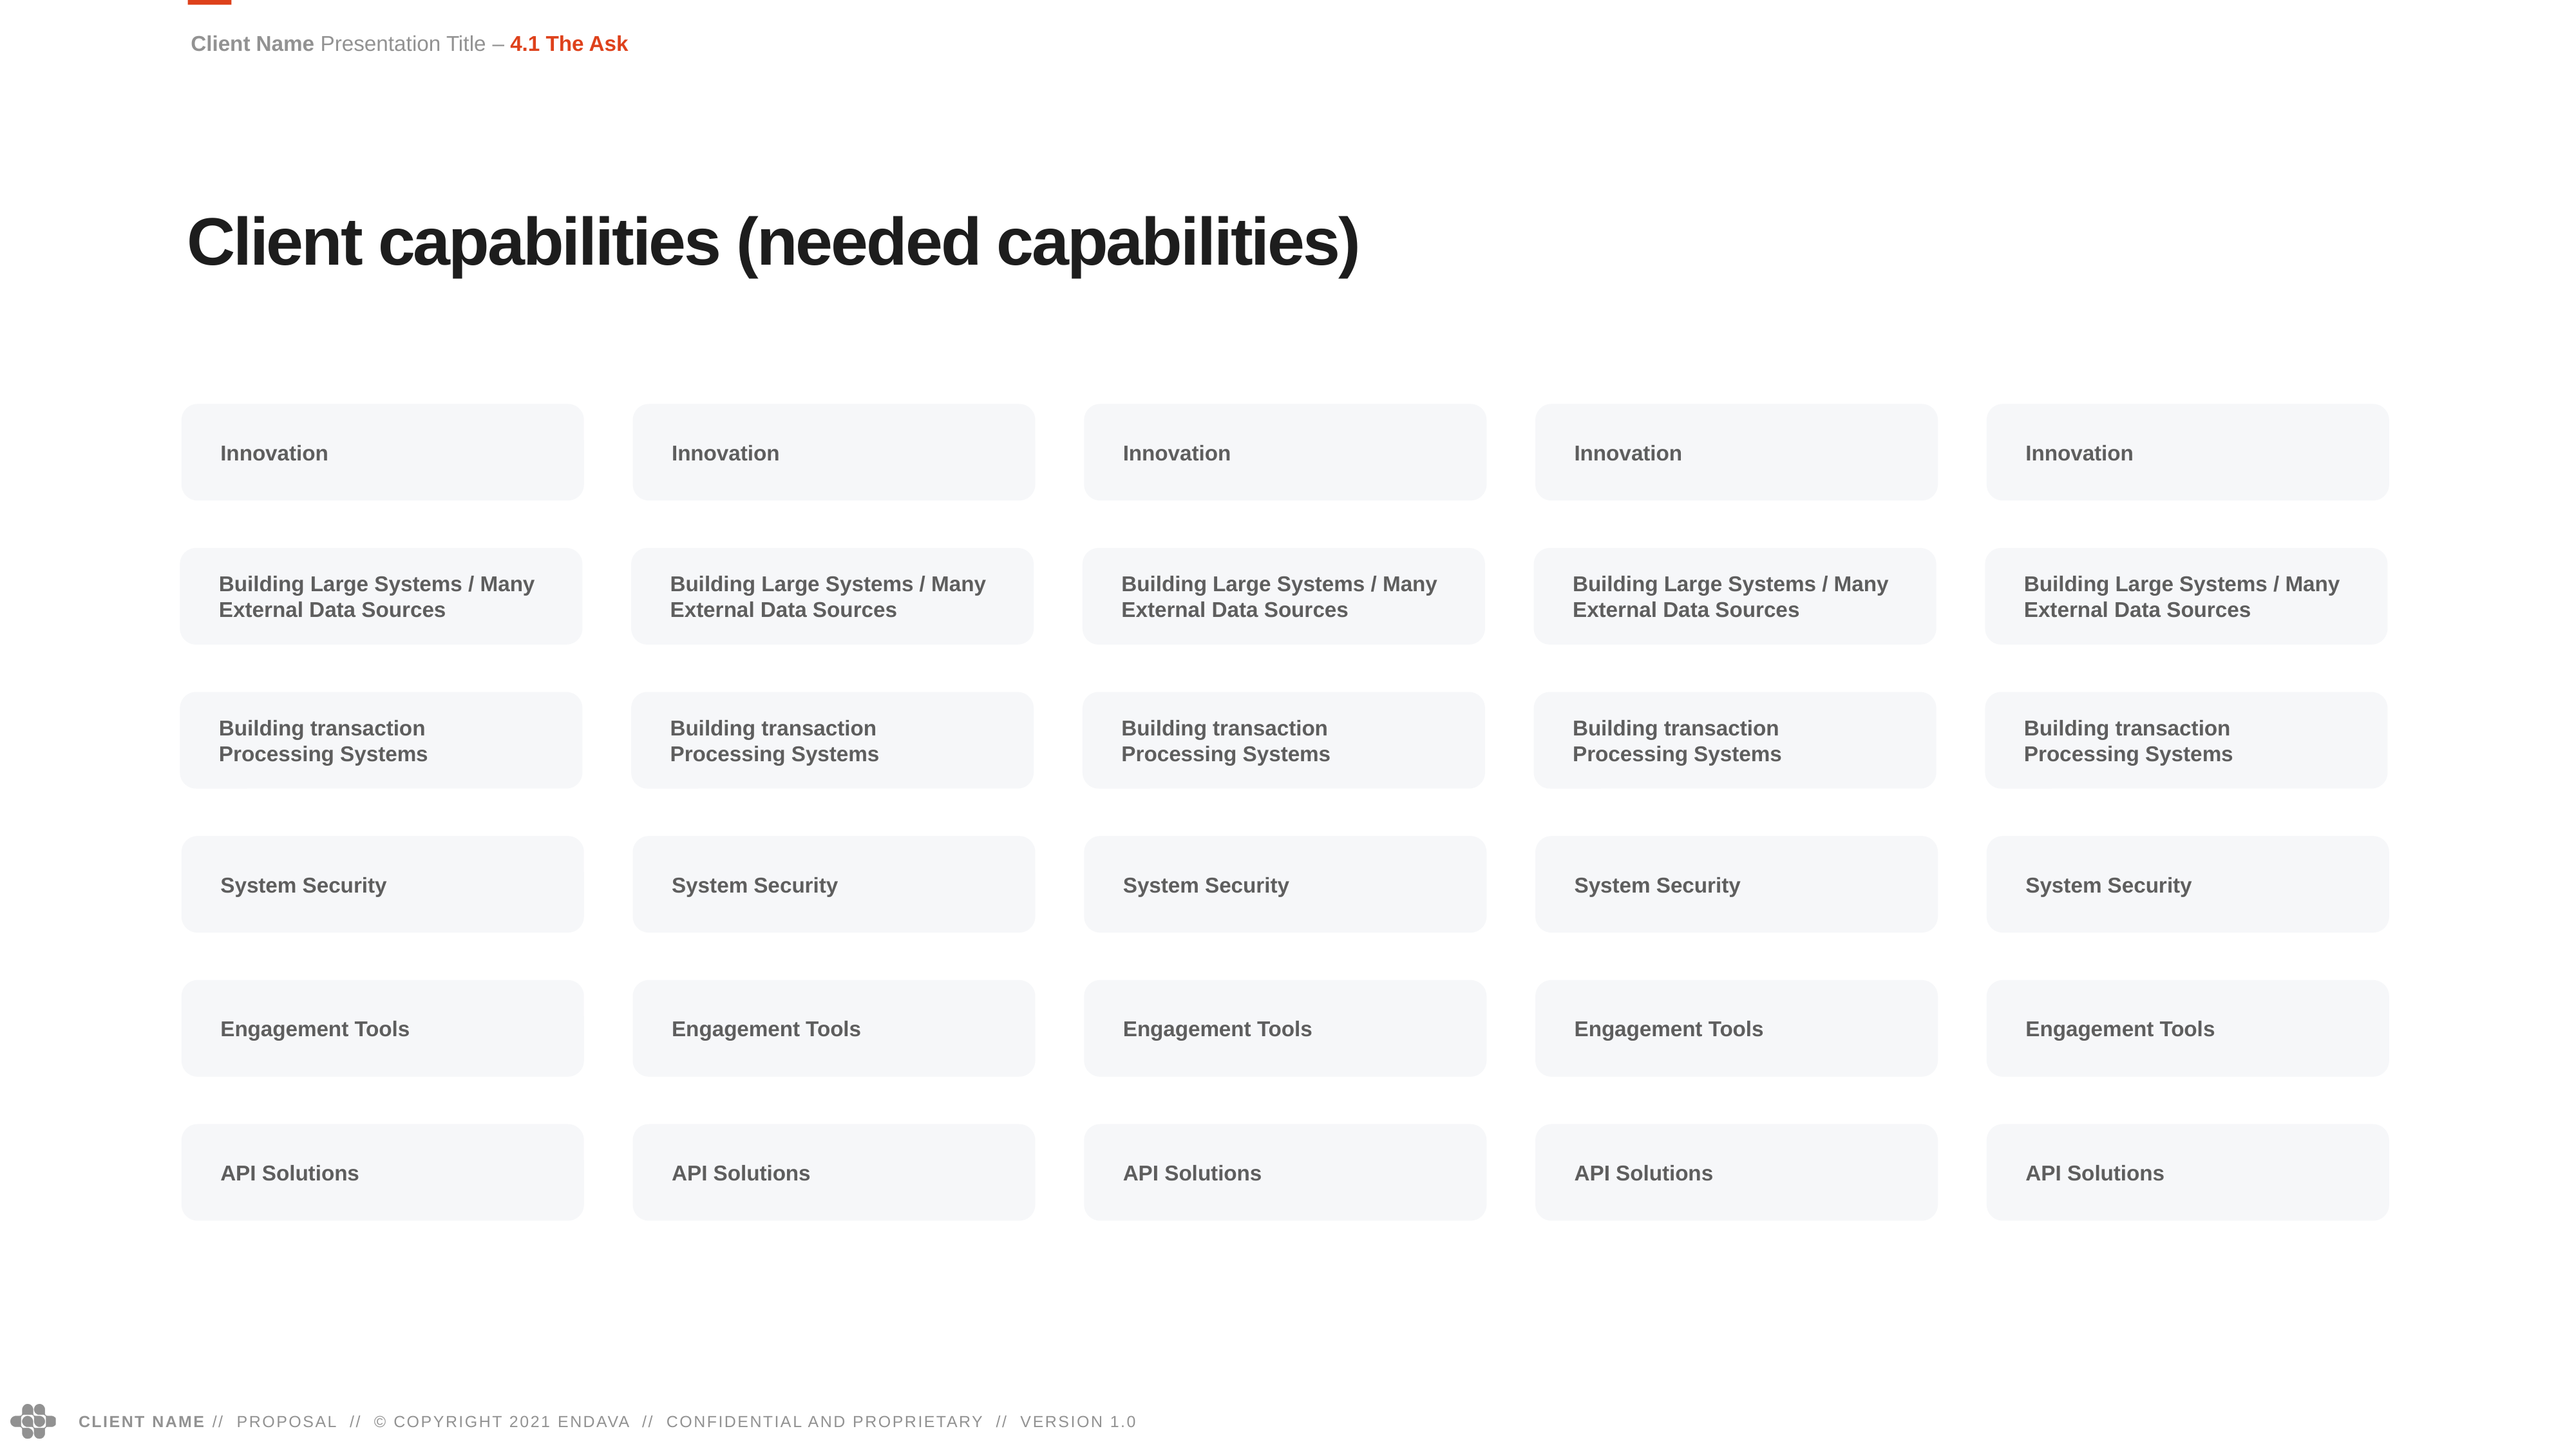

Client Name Presentation Title – 4.1 The Ask
Client capabilities (needed capabilities)

Innovation
Innovation
Innovation
Innovation
Innovation

Building Large Systems / Many External Data Sources
Building Large Systems / Many External Data Sources
Building Large Systems / Many External Data Sources
Building Large Systems / Many External Data Sources
Building Large Systems / Many External Data Sources

Building transaction Processing Systems
Building transaction Processing Systems
Building transaction Processing Systems
Building transaction Processing Systems
Building transaction Processing Systems

System Security
System Security
System Security
System Security
System Security

Engagement Tools
Engagement Tools
Engagement Tools
Engagement Tools
Engagement Tools

API Solutions
API Solutions
API Solutions
API Solutions
API Solutions